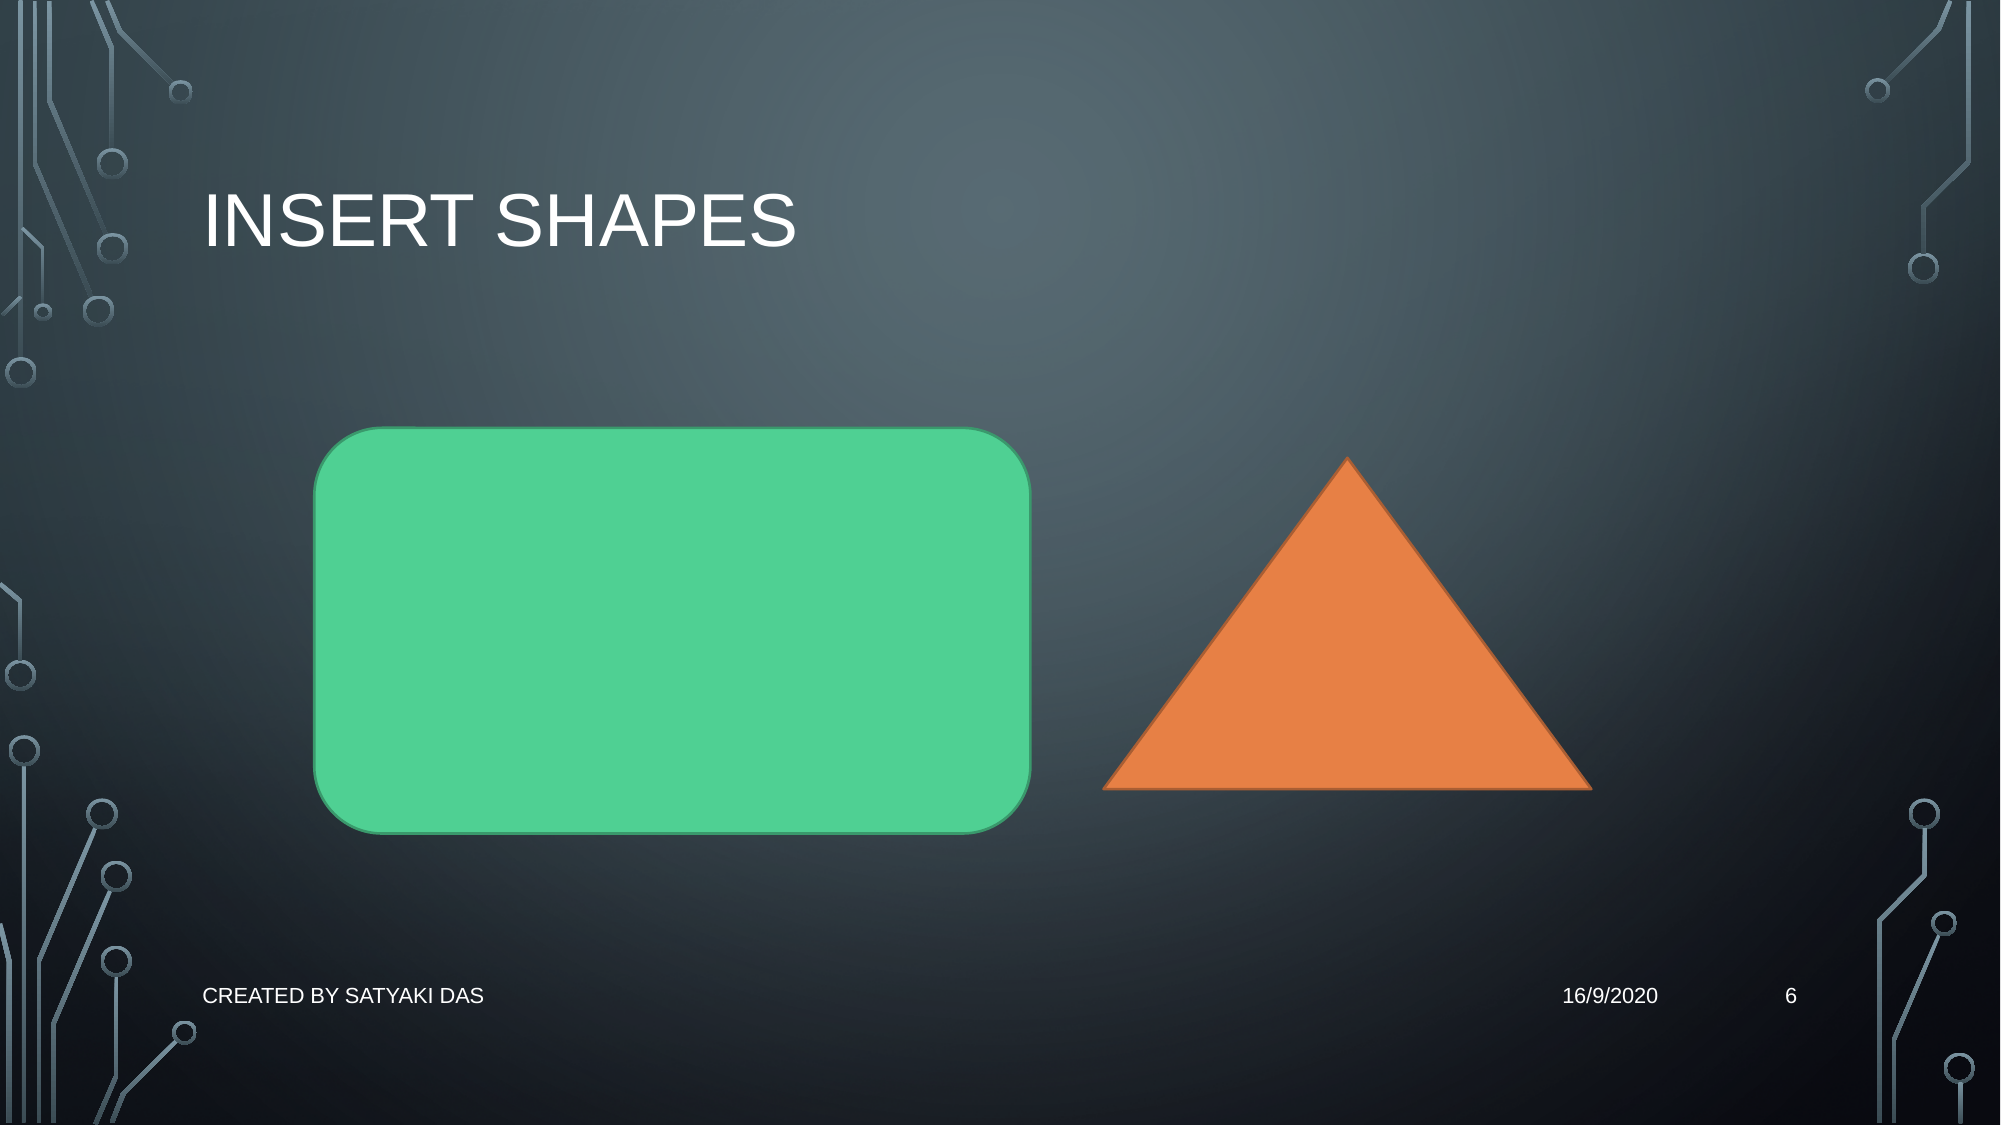

# INSERT SHAPES

6
Created by Satyaki Das
16/9/2020